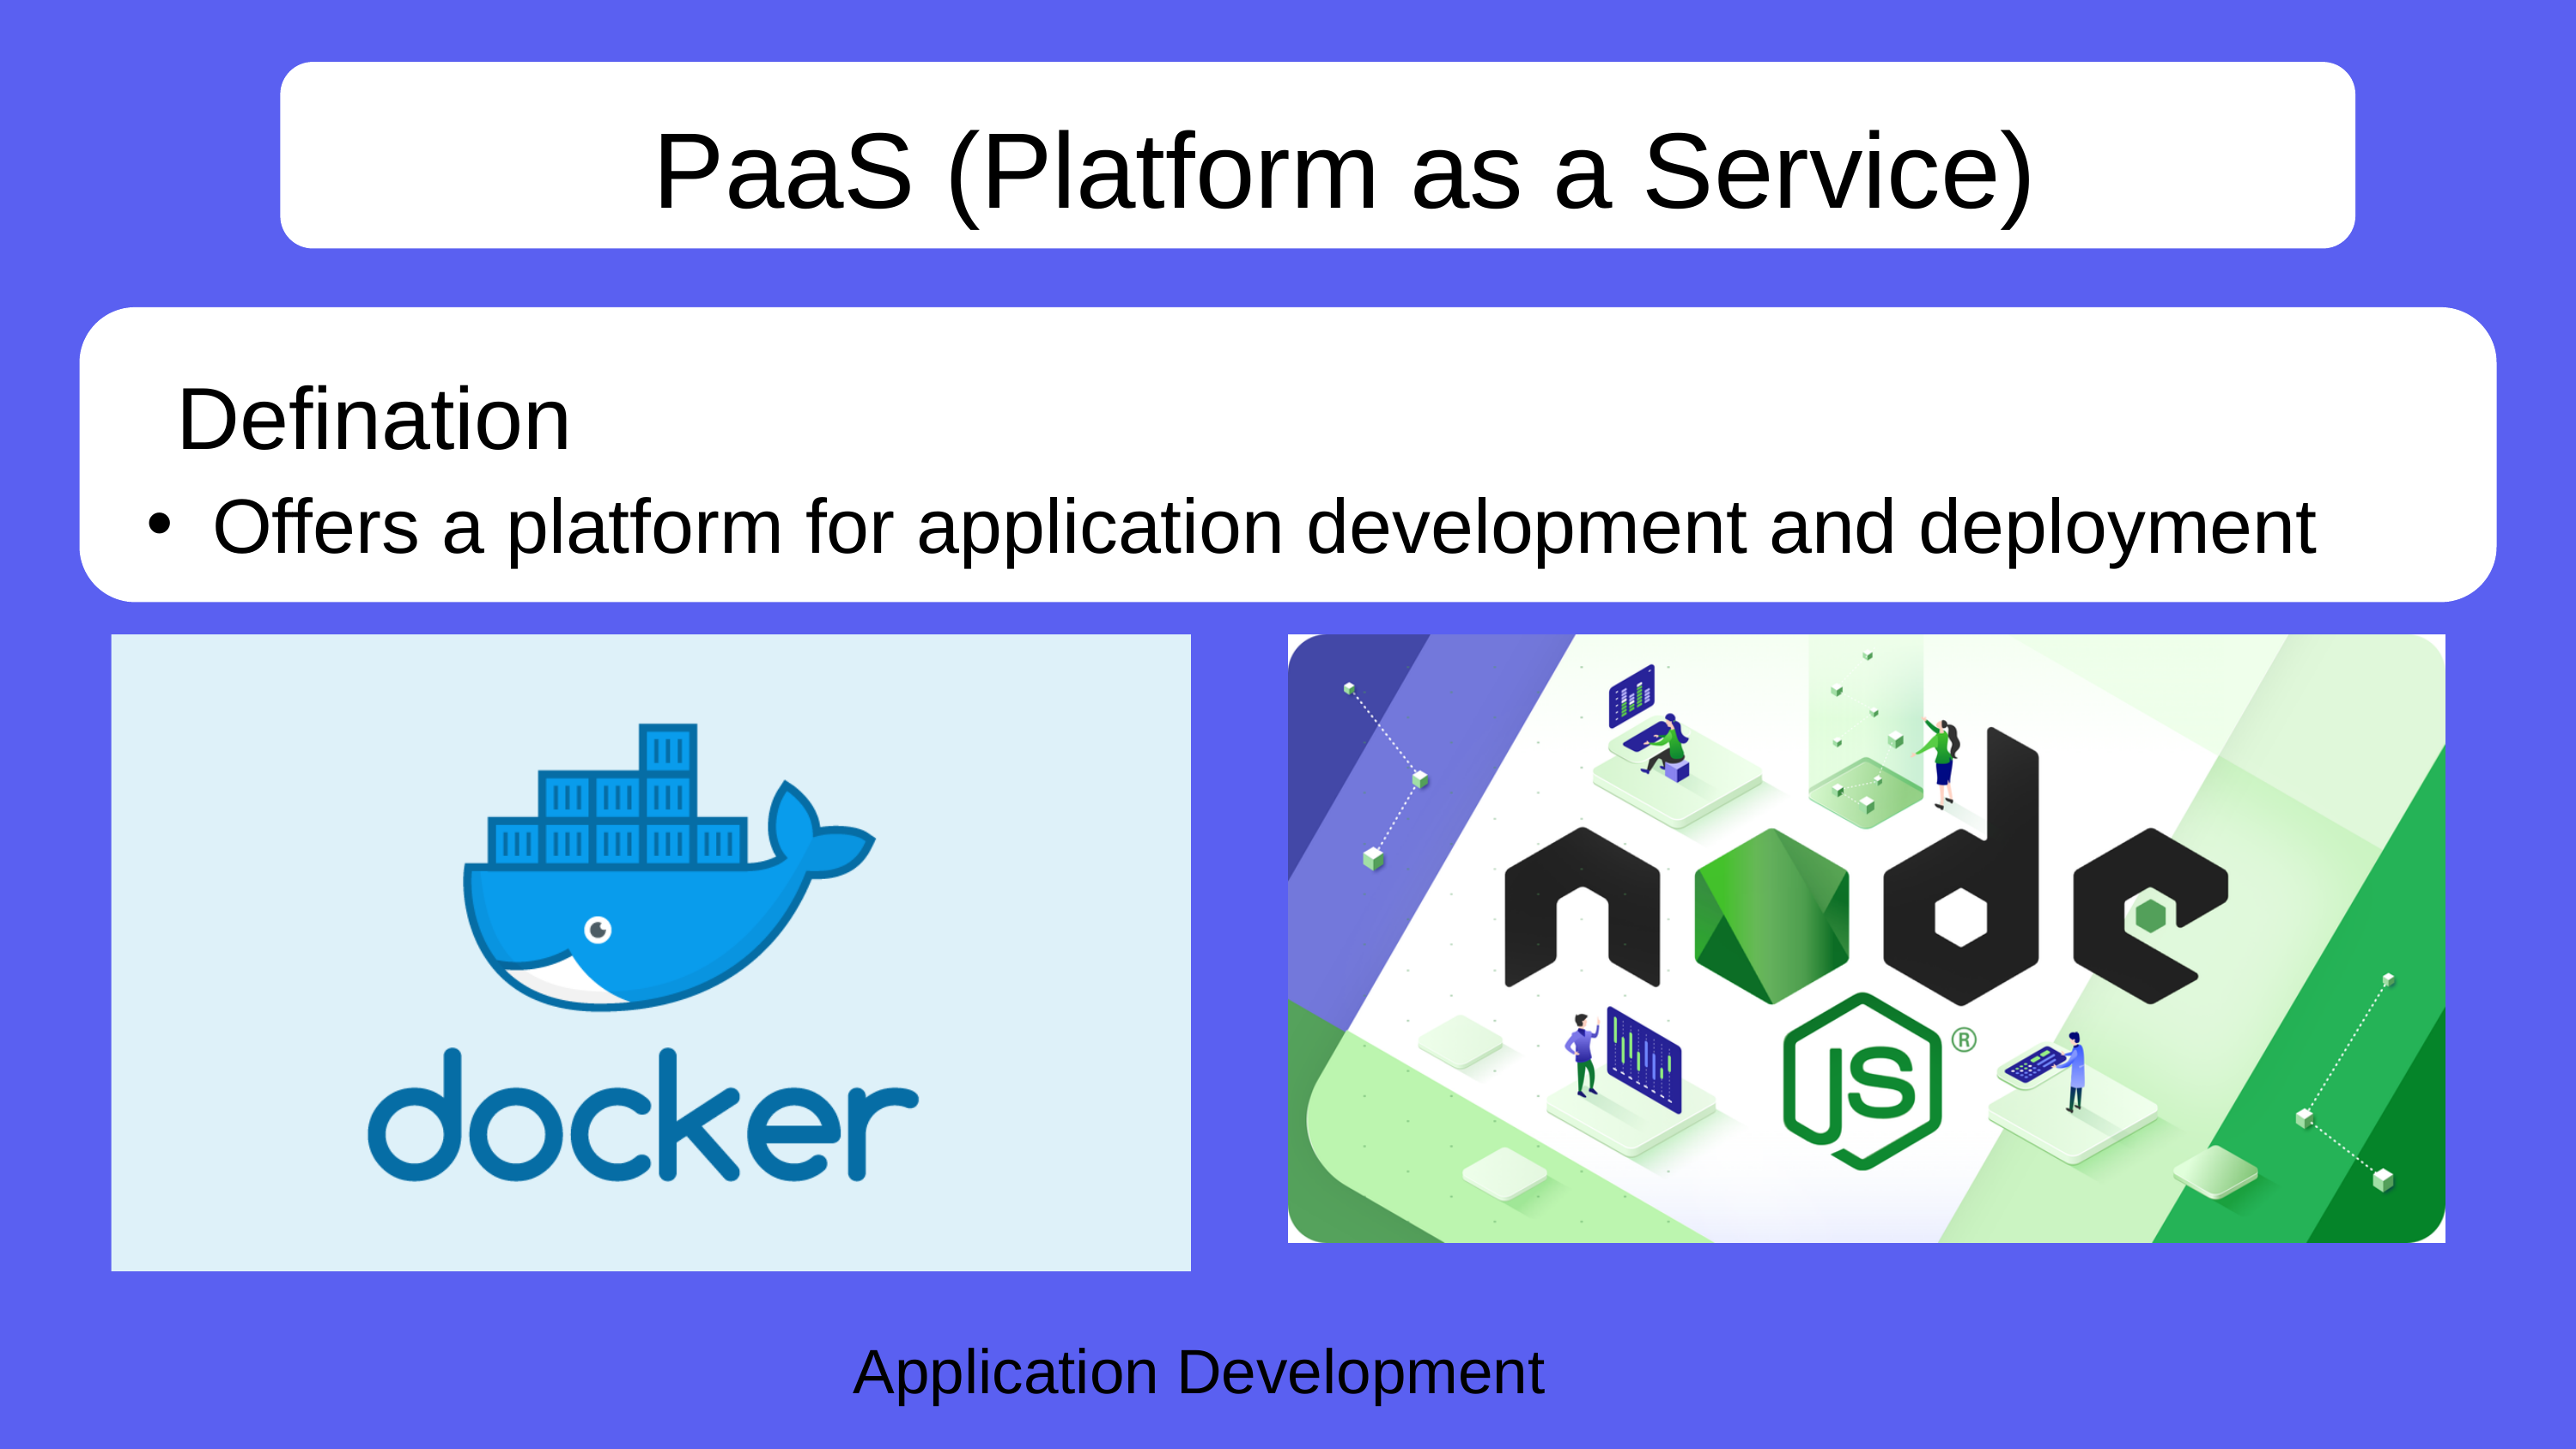

PaaS (Platform as a Service)

Defination
Offers a platform for application development and deployment

 Application Development